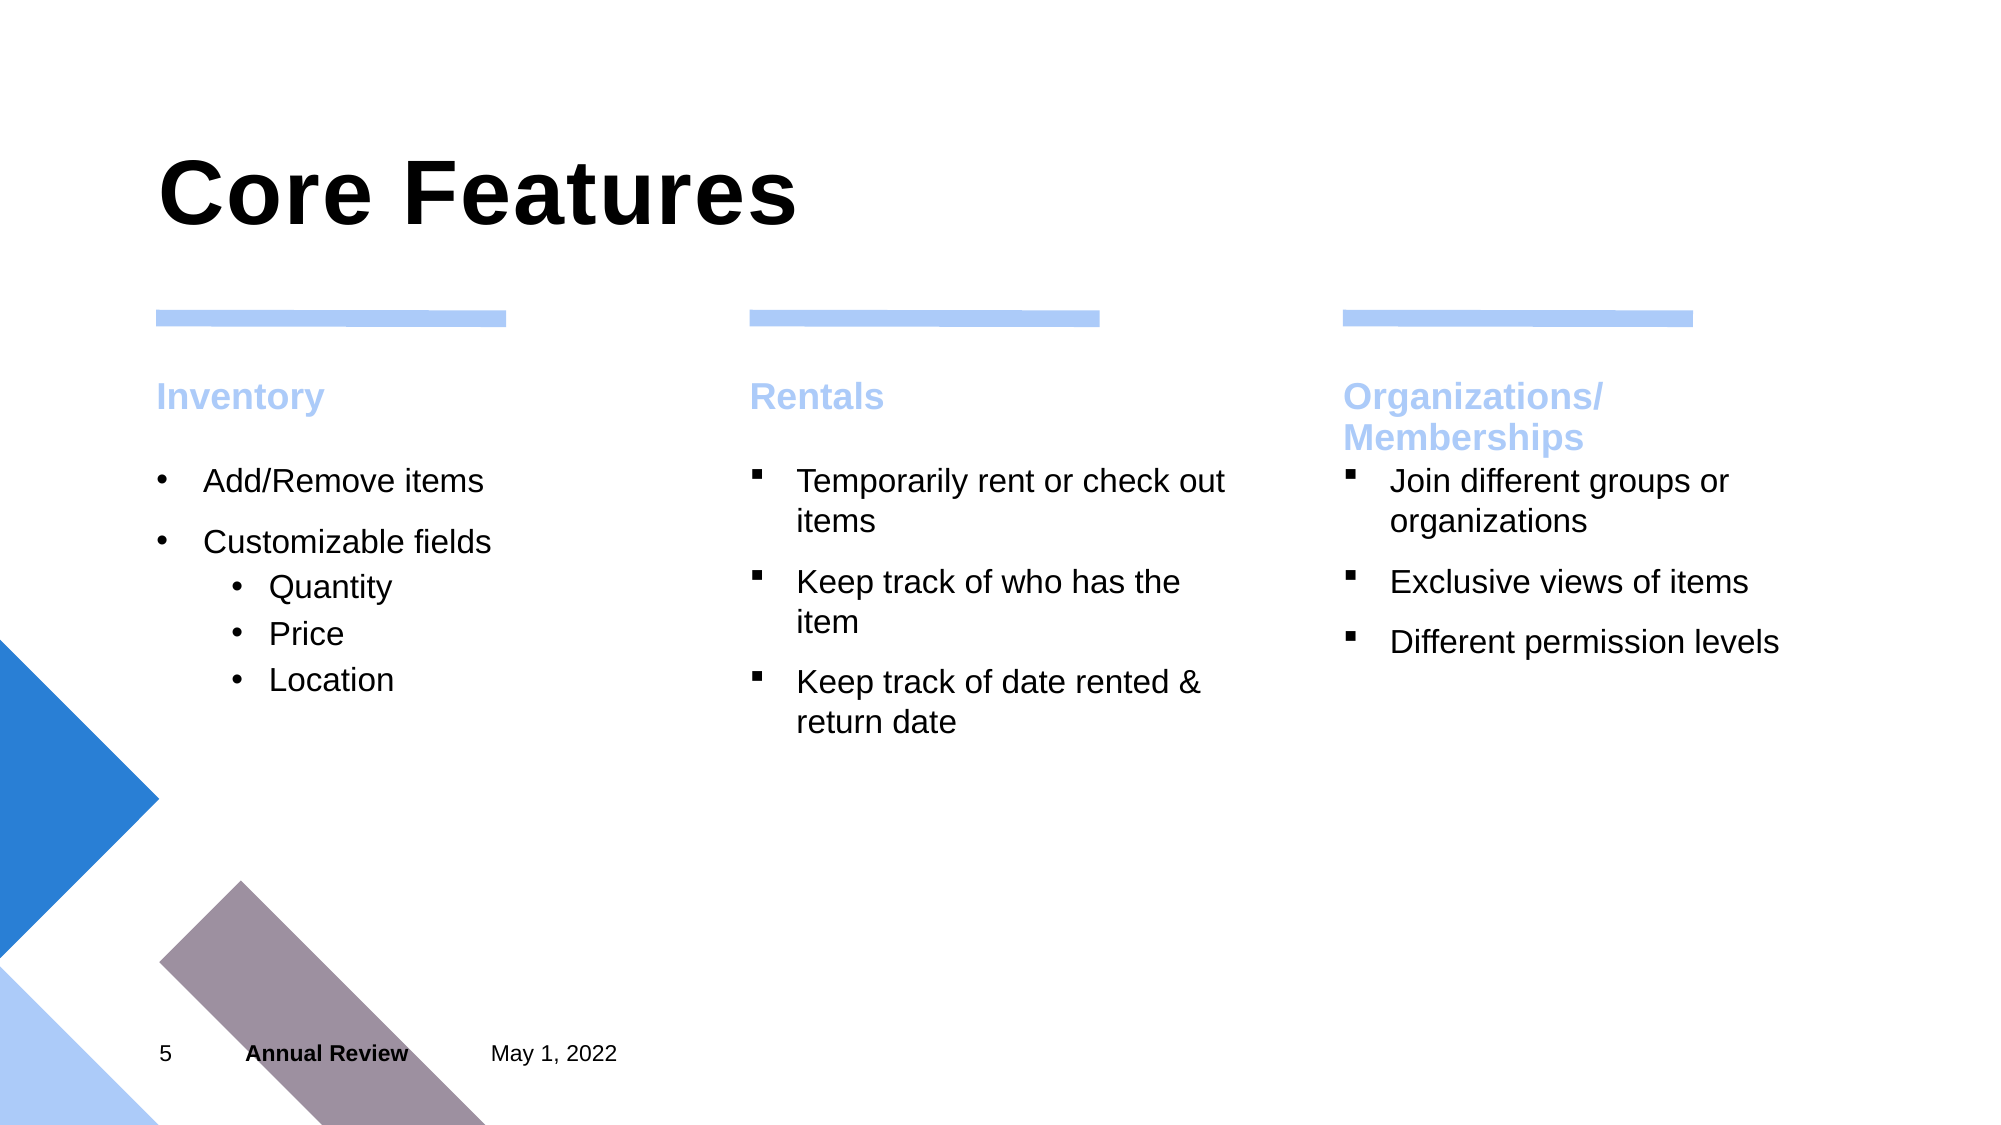

# Core Features
Inventory
Rentals
Organizations/Memberships
Add/Remove items
Customizable fields
Quantity
Price
Location
Temporarily rent or check out items
Keep track of who has the item
Keep track of date rented & return date

Join different groups or organizations
Exclusive views of items
Different permission levels
5
Annual Review
May 1, 2022